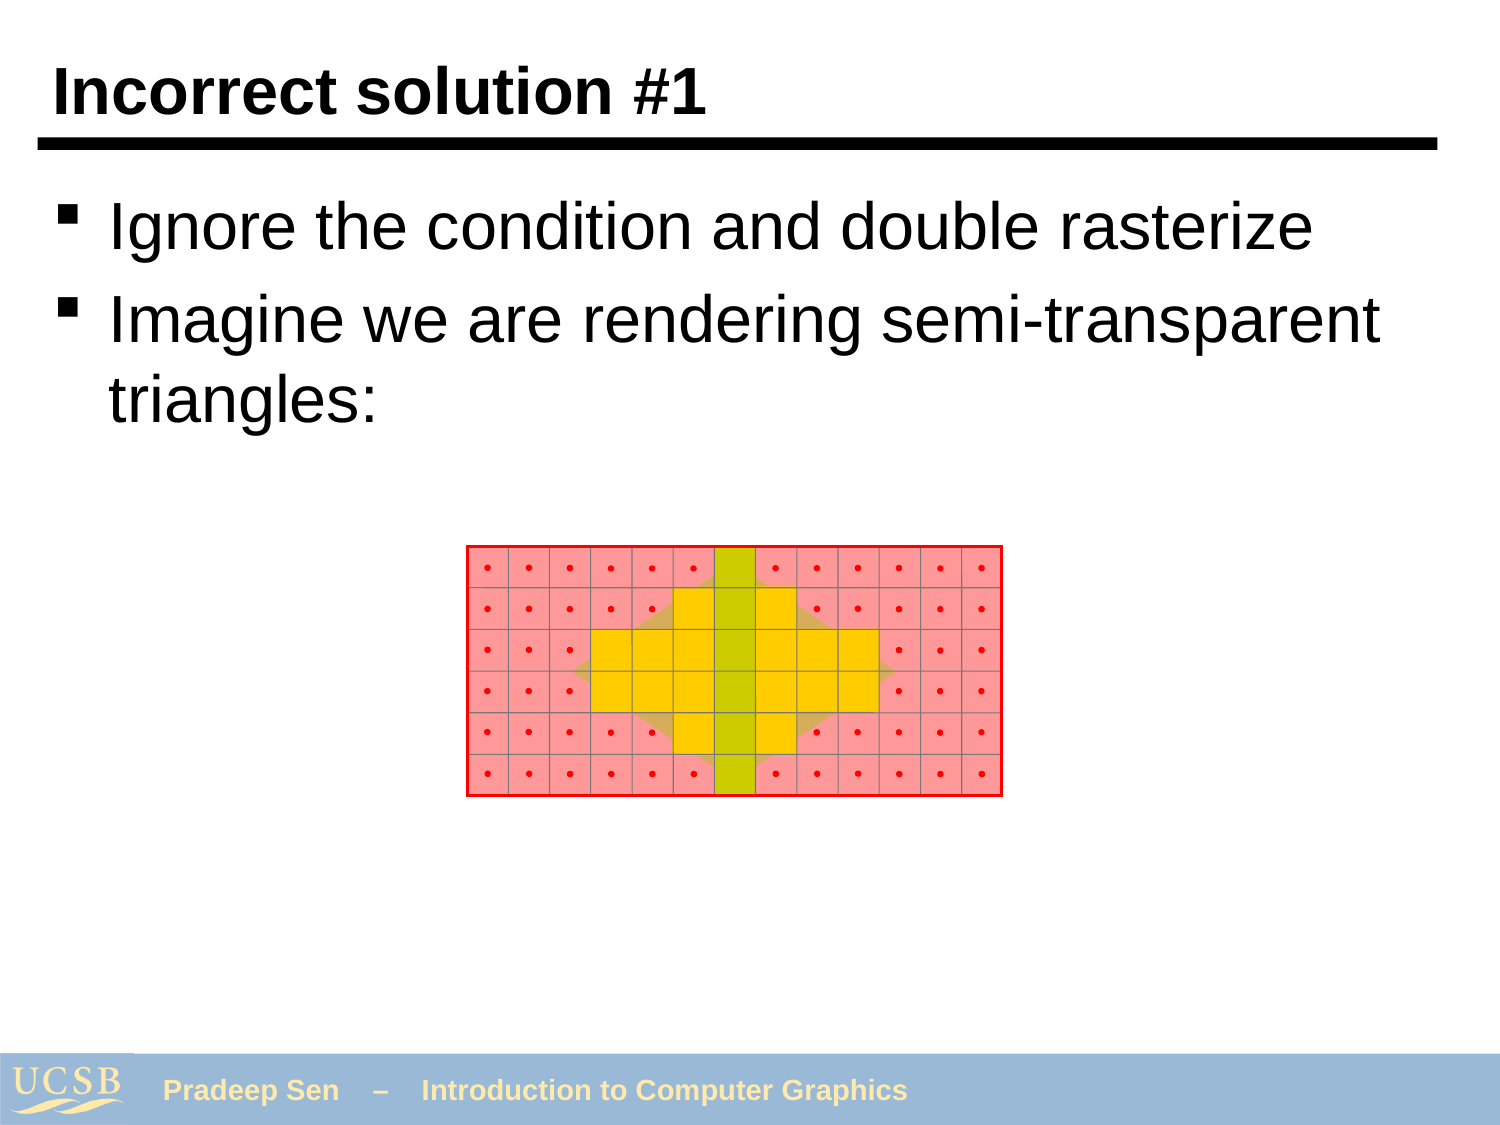

# Incorrect solution #1
Ignore the condition and double rasterize
Imagine we are rendering semi-transparent triangles: